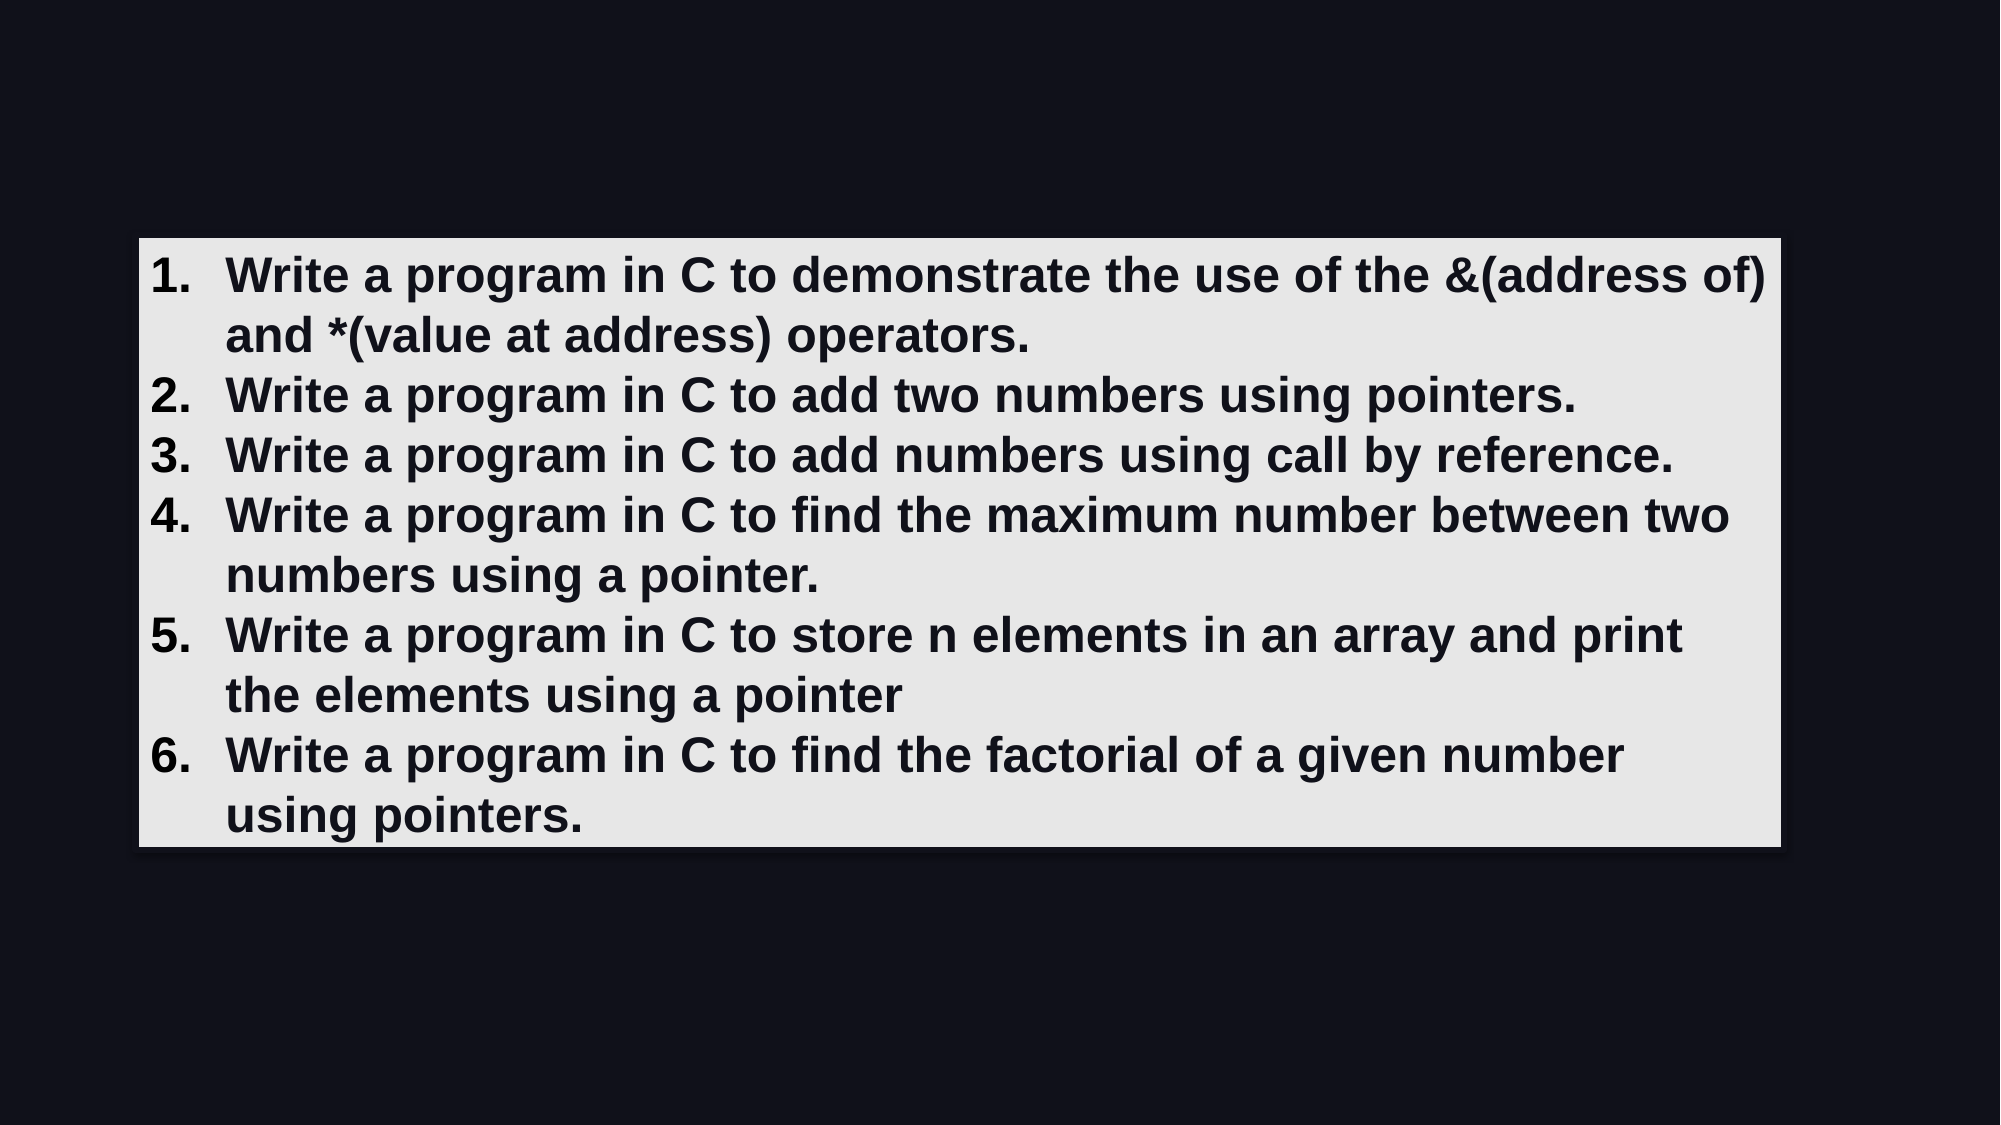

Write a program in C to demonstrate the use of the &(address of) and *(value at address) operators.
Write a program in C to add two numbers using pointers.
Write a program in C to add numbers using call by reference.
Write a program in C to find the maximum number between two numbers using a pointer.
Write a program in C to store n elements in an array and print the elements using a pointer
Write a program in C to find the factorial of a given number using pointers.